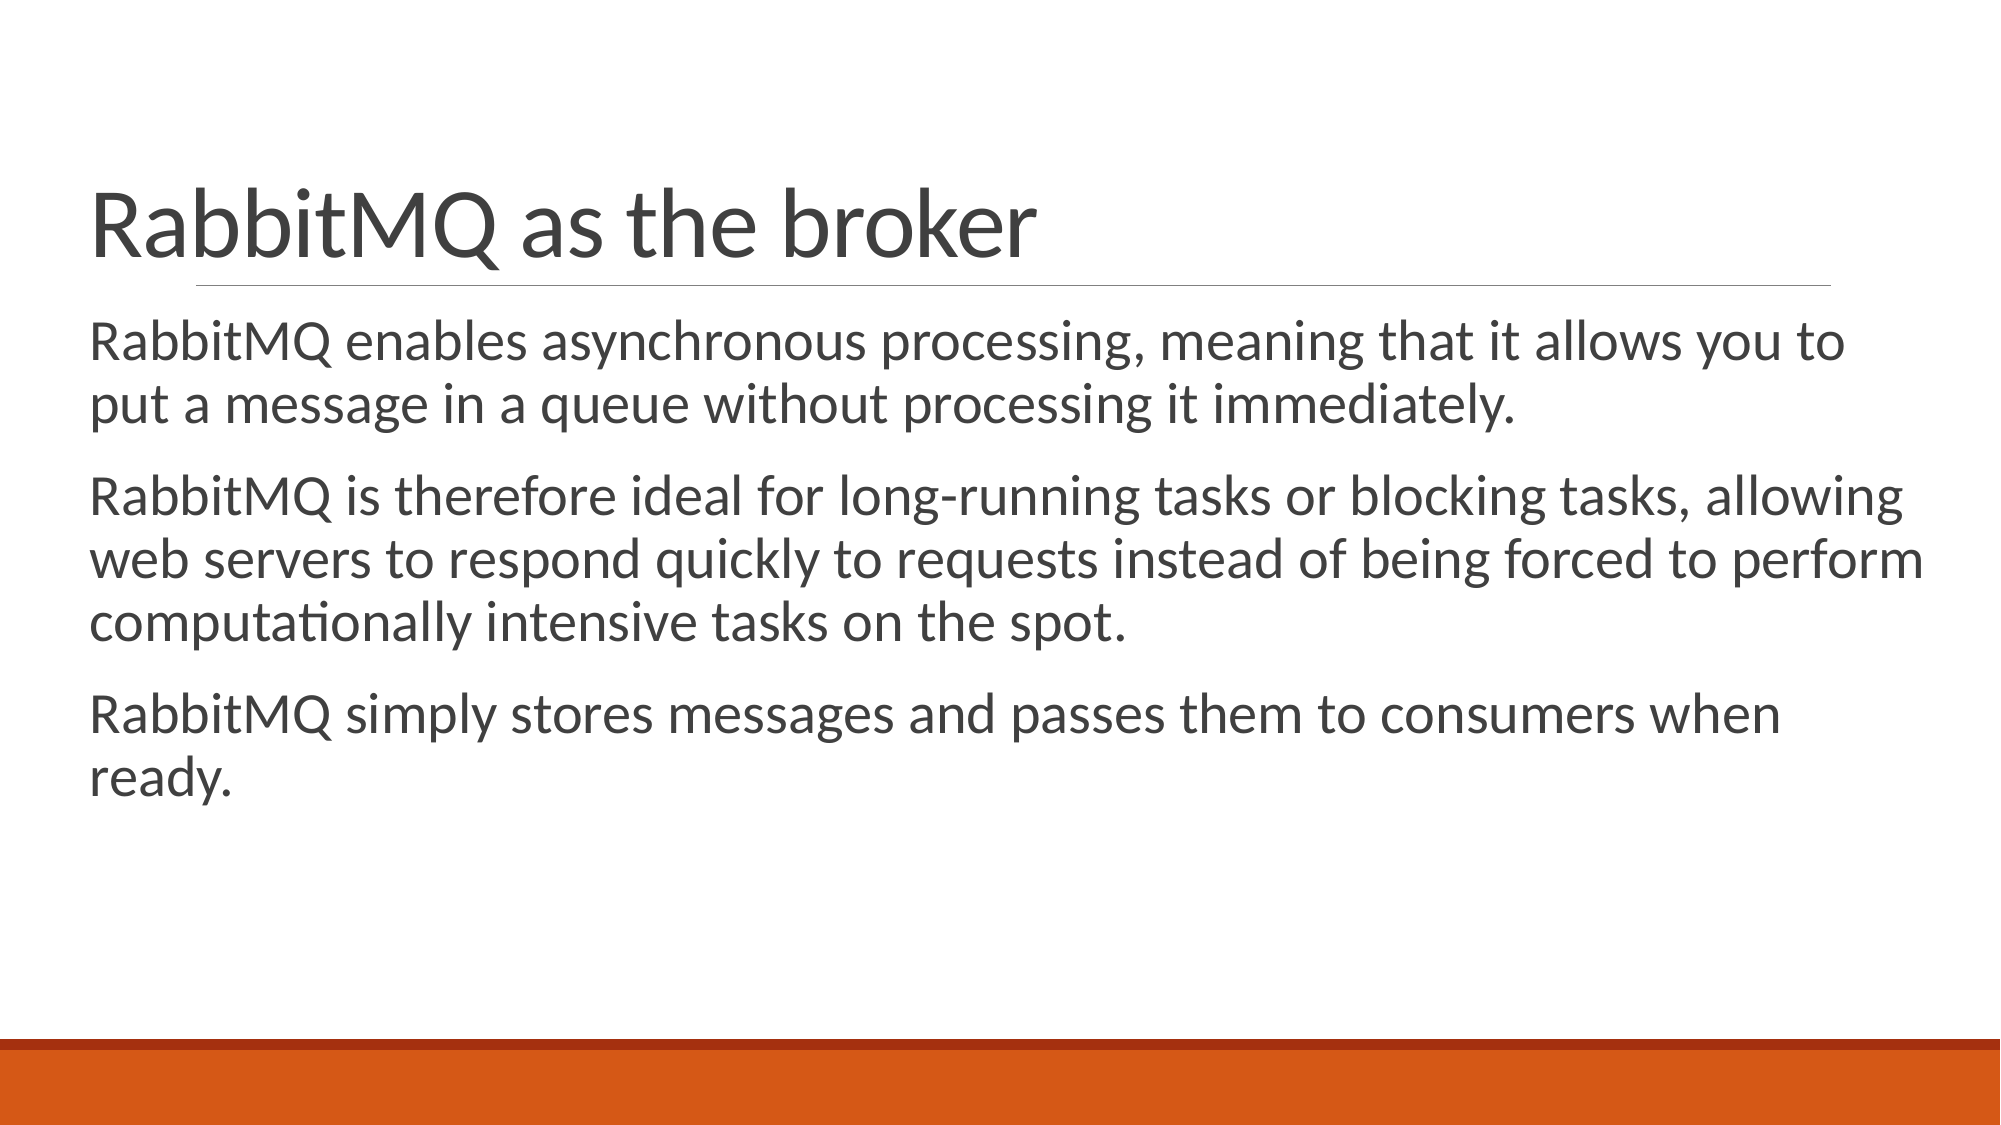

# RabbitMQ as the broker
RabbitMQ enables asynchronous processing, meaning that it allows you to put a message in a queue without processing it immediately.
RabbitMQ is therefore ideal for long-running tasks or blocking tasks, allowing web servers to respond quickly to requests instead of being forced to perform computationally intensive tasks on the spot.
RabbitMQ simply stores messages and passes them to consumers when ready.